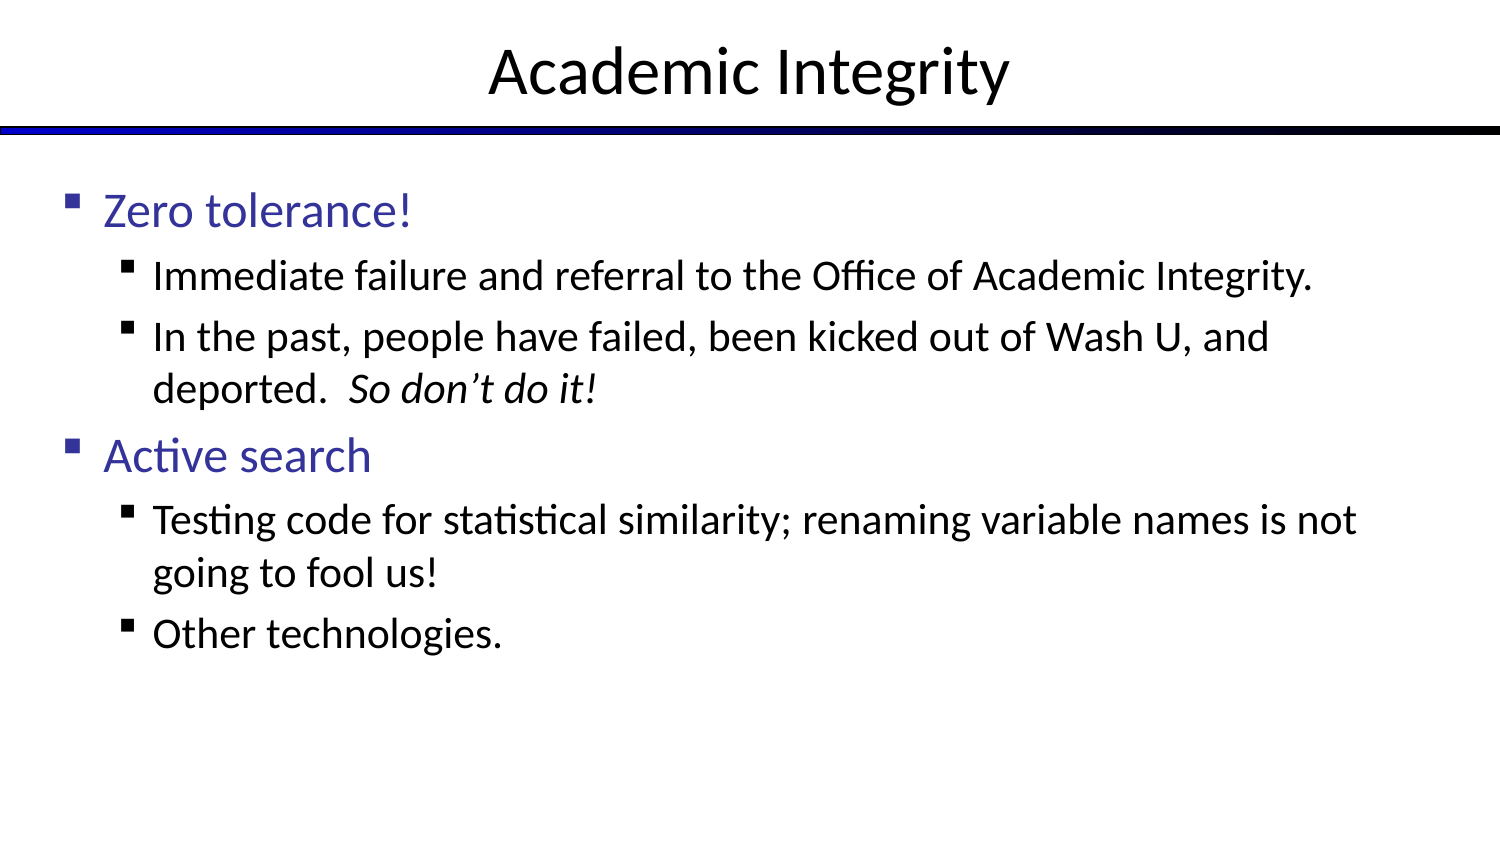

# Academic Integrity
Zero tolerance!
Immediate failure and referral to the Office of Academic Integrity.
In the past, people have failed, been kicked out of Wash U, and deported.  So don’t do it!
Active search
Testing code for statistical similarity; renaming variable names is not going to fool us!
Other technologies.